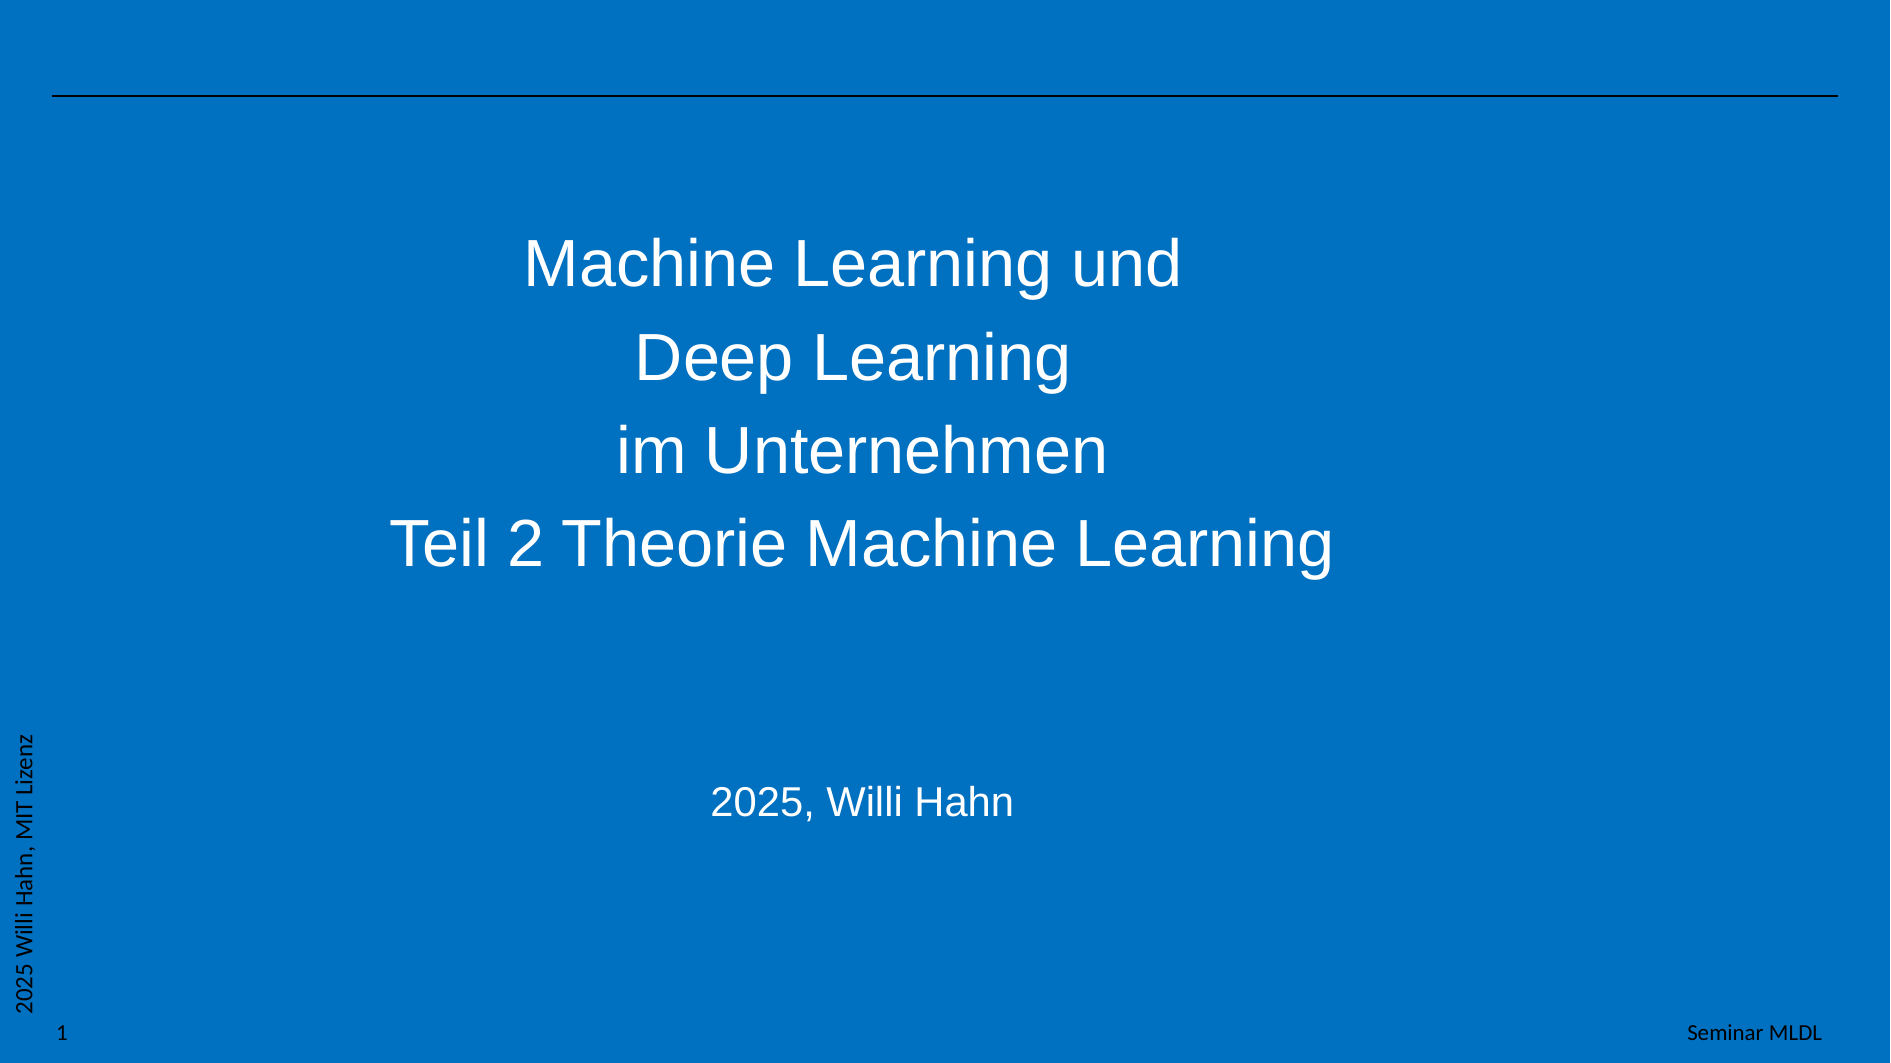

Machine Learning und
Deep Learning
im Unternehmen
Teil 2 Theorie Machine Learning

2025, Willi Hahn